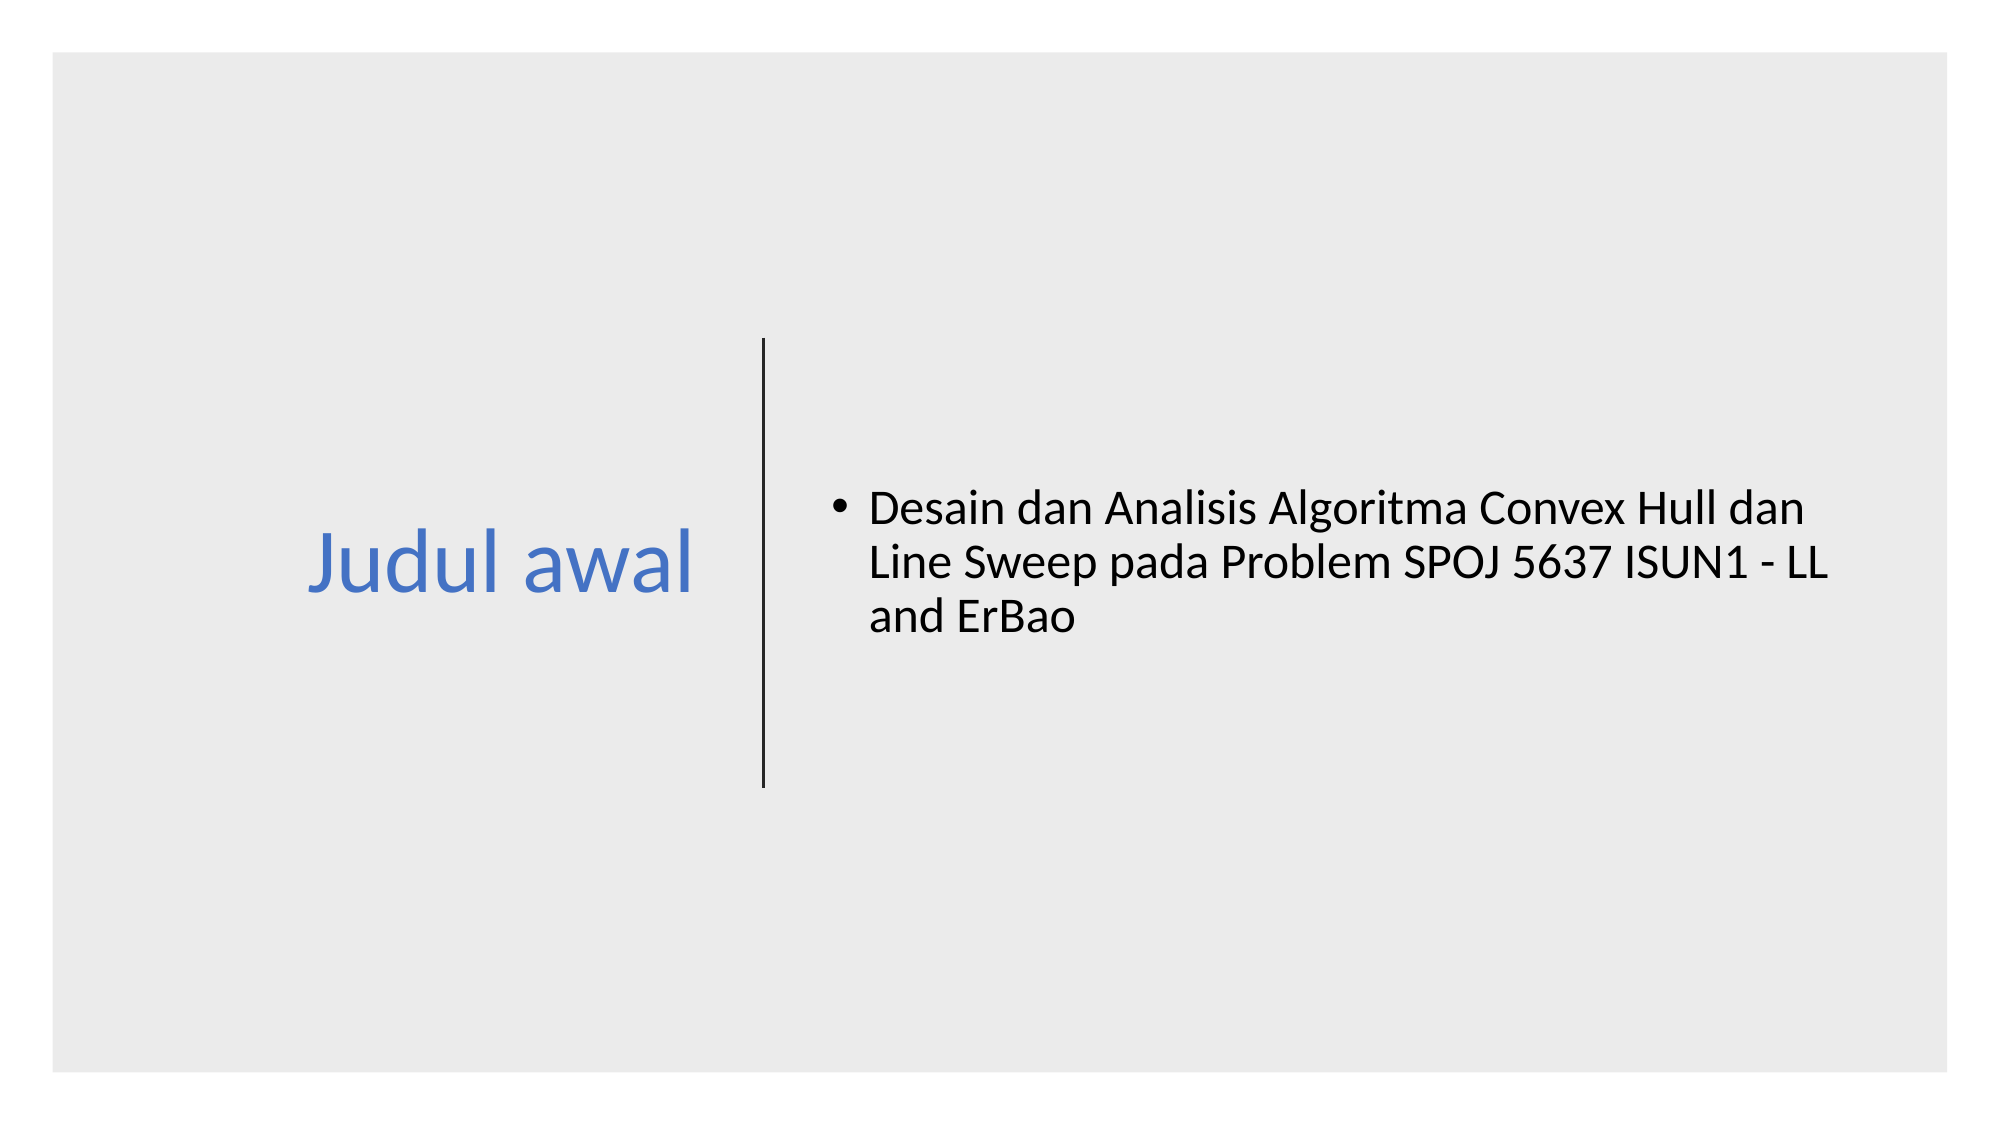

# Judul awal
Desain dan Analisis Algoritma Convex Hull dan Line Sweep pada Problem SPOJ 5637 ISUN1 - LL and ErBao